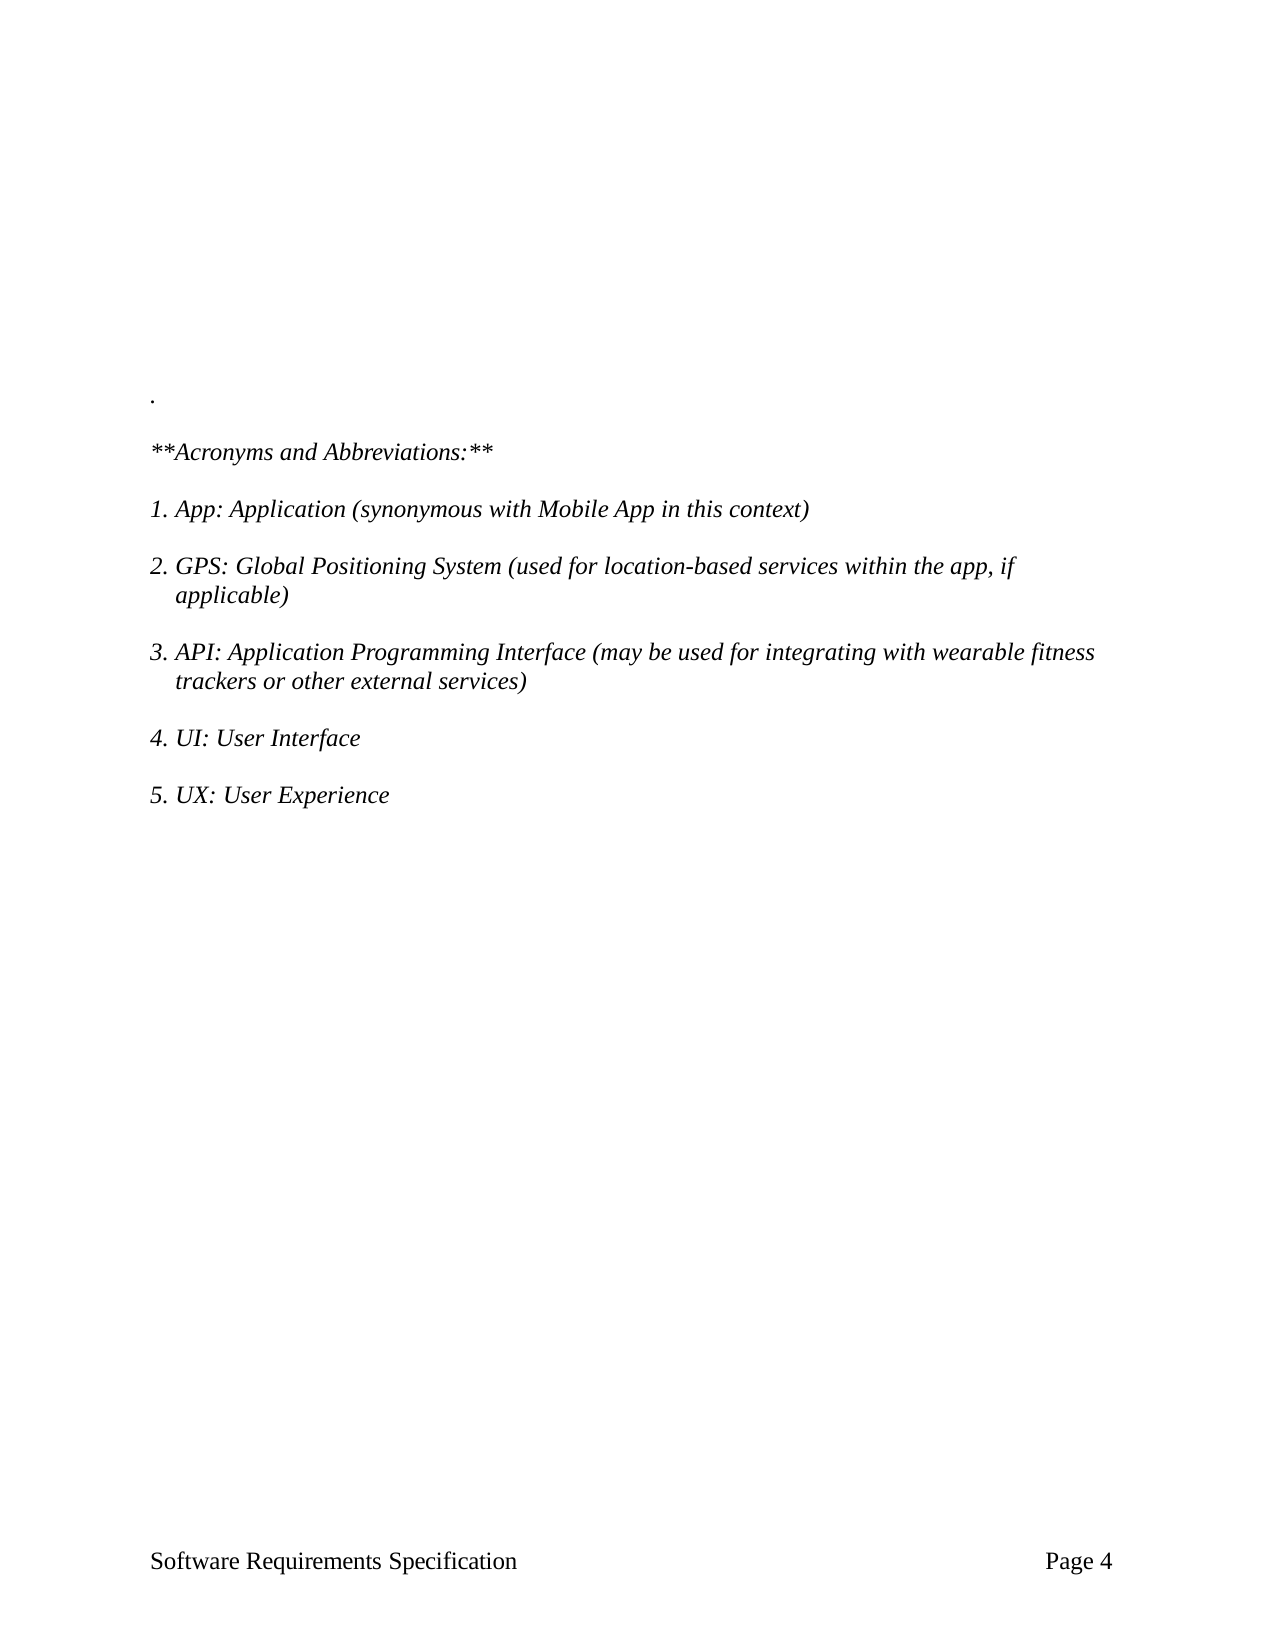

.
**Acronyms and Abbreviations:**
App: Application (synonymous with Mobile App in this context)
GPS: Global Positioning System (used for location-based services within the app, if applicable)
API: Application Programming Interface (may be used for integrating with wearable fitness trackers or other external services)
UI: User Interface
UX: User Experience

Software Requirements Specification
Page 4